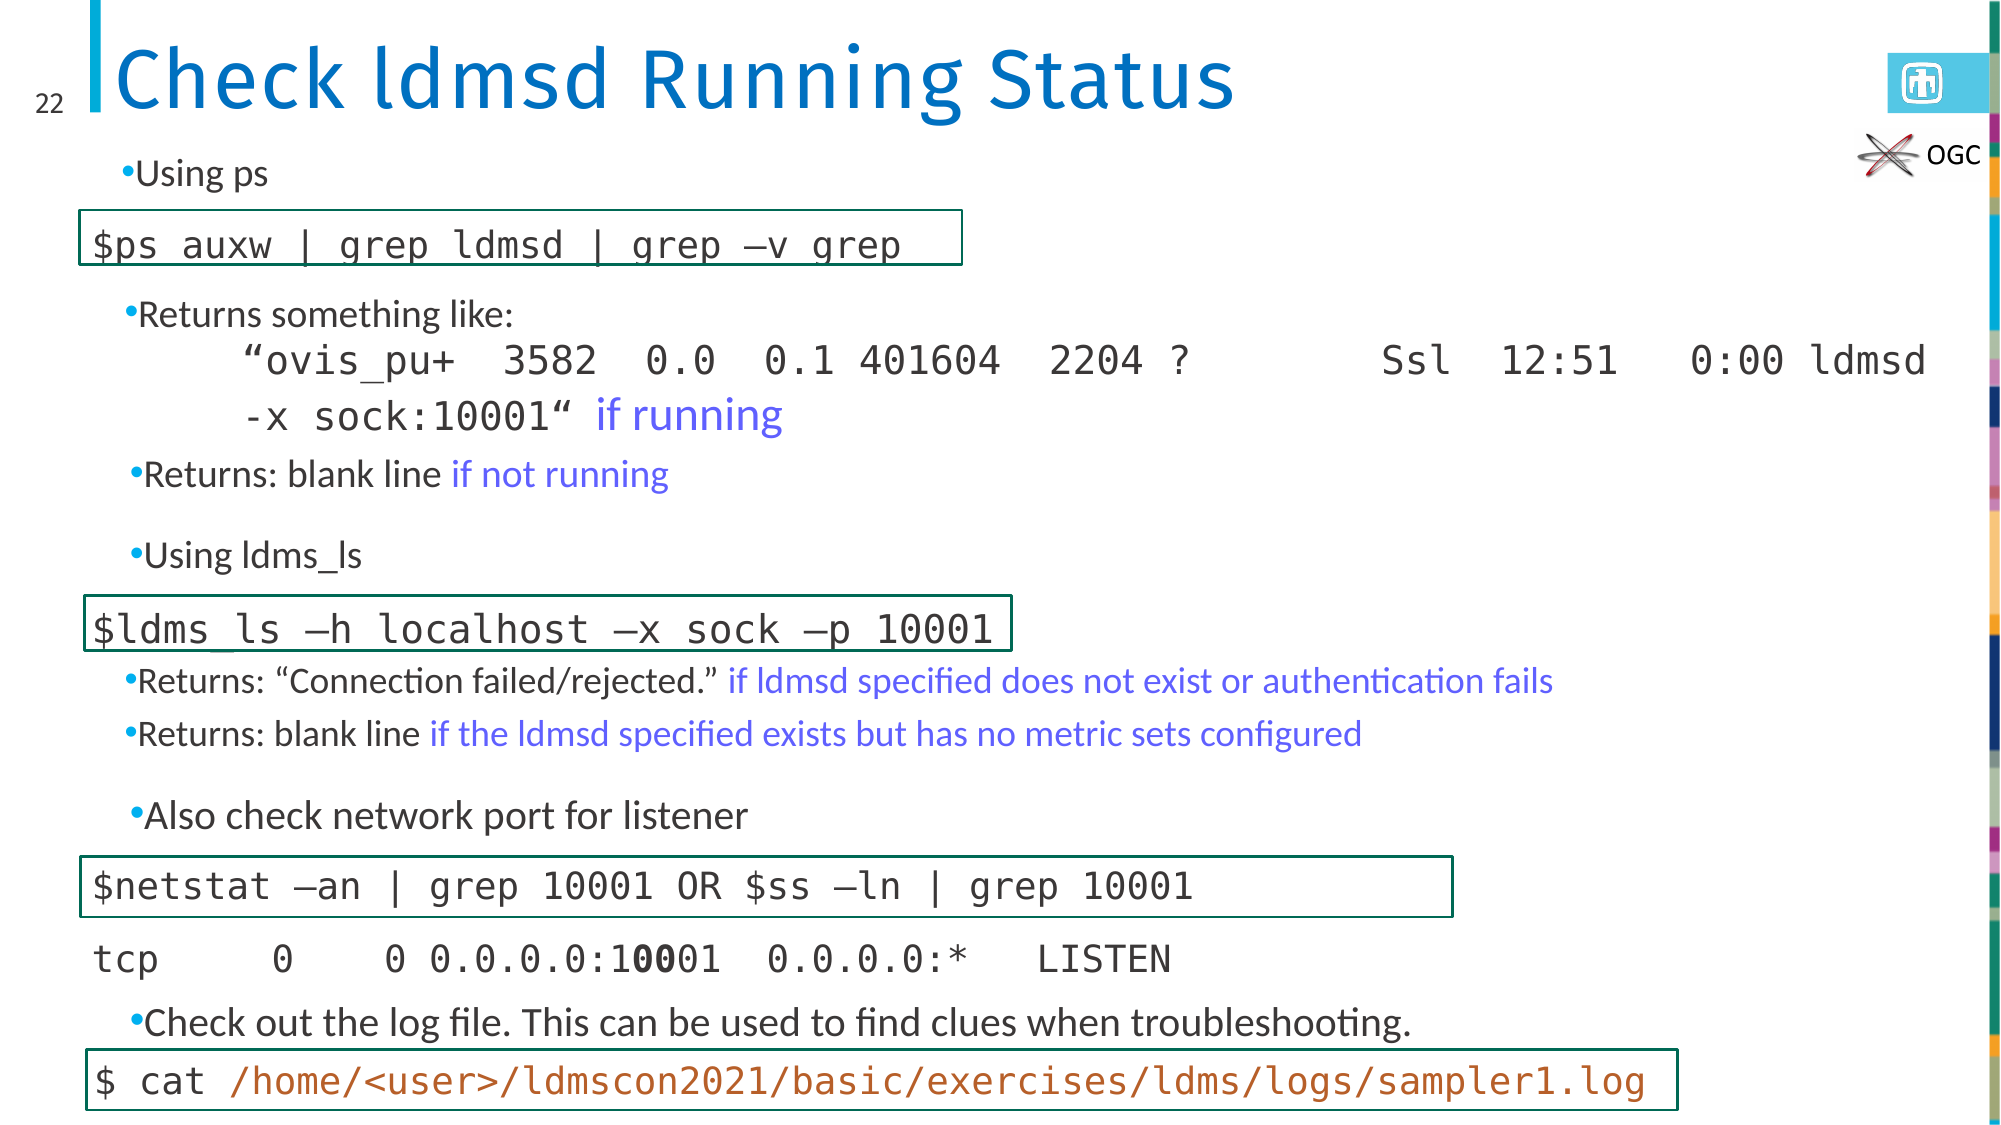

# Check ldmsd Running Status
22
Using ps
$ps auxw | grep ldmsd | grep –v grep
Returns something like:
“ovis_pu+  3582  0.0  0.1 401604  2204 ?        Ssl  12:51   0:00 ldmsd -x sock:10001“  if running
Returns: blank line if not running
Using ldms_ls
$ldms_ls –h localhost –x sock –p 10001
Returns: “Connection failed/rejected.” if ldmsd specified does not exist or authentication fails
Returns: blank line if the ldmsd specified exists but has no metric sets configured
Also check network port for listener
$netstat –an | grep 10001 OR $ss –ln | grep 10001
tcp     0    0 0.0.0.0:10001  0.0.0.0:*   LISTEN
Check out the log file. This can be used to find clues when troubleshooting.
$ cat /home/<user>/ldmscon2021/basic/exercises/ldms/logs/sampler1.log